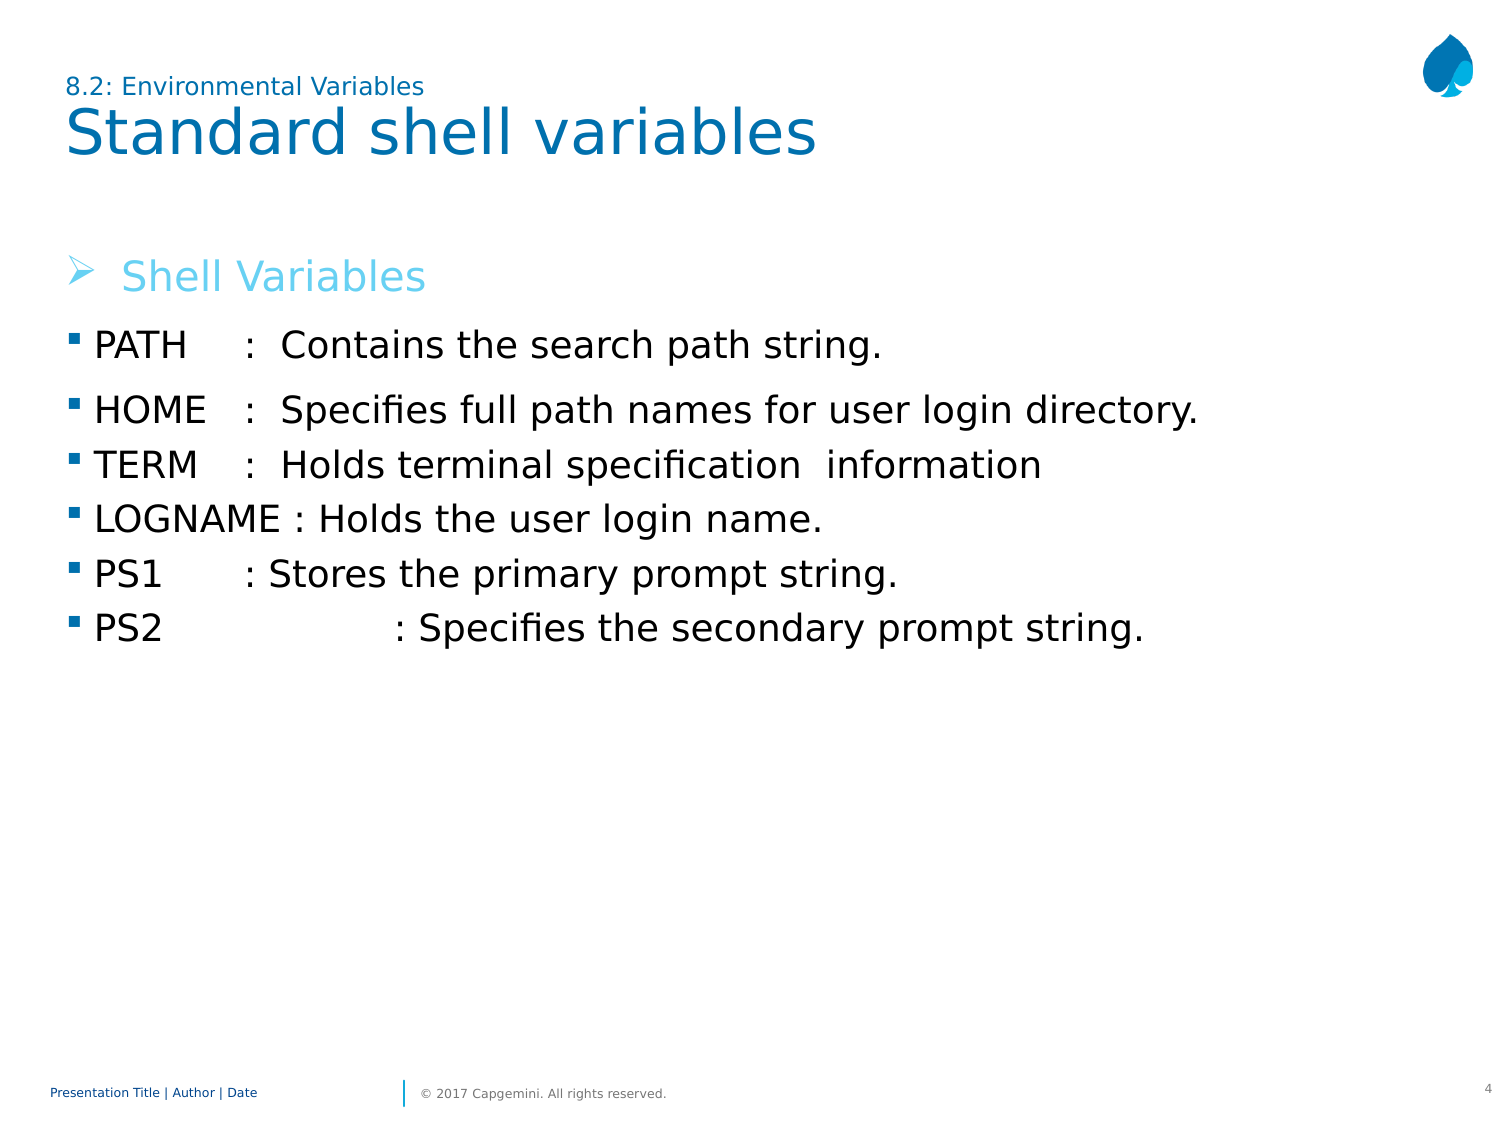

# 8.2: Environmental Variables Standard shell variables
Shell Variables
PATH	:  Contains the search path string.
HOME 	:  Specifies full path names for user login directory.
TERM 	:  Holds terminal specification  information
LOGNAME : Holds the user login name.
PS1 	: Stores the primary prompt string.
PS2	     	: Specifies the secondary prompt string.